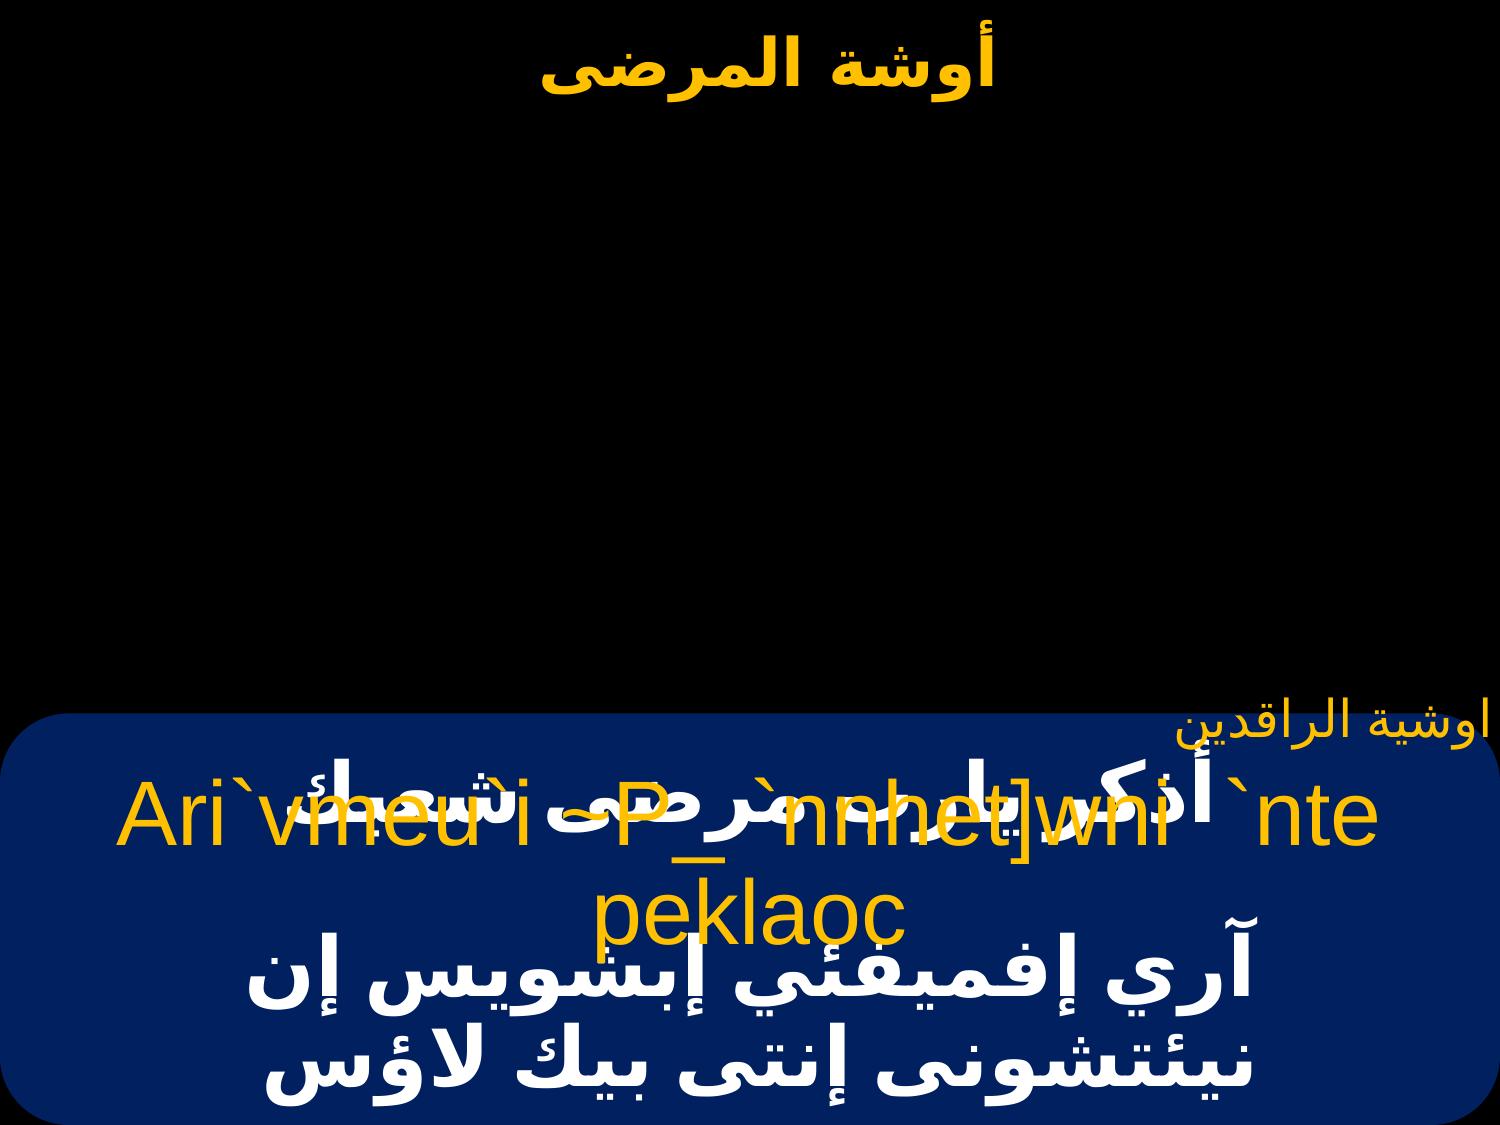

اوشية الراقدين
# أذكر يارب مرضى شعبك
Ari`vmeu`i ~P_ `nnhet]wni  `nte peklaoc
آري إفميفئي إبشويس إن نيئتشونى إنتى بيك لاؤس